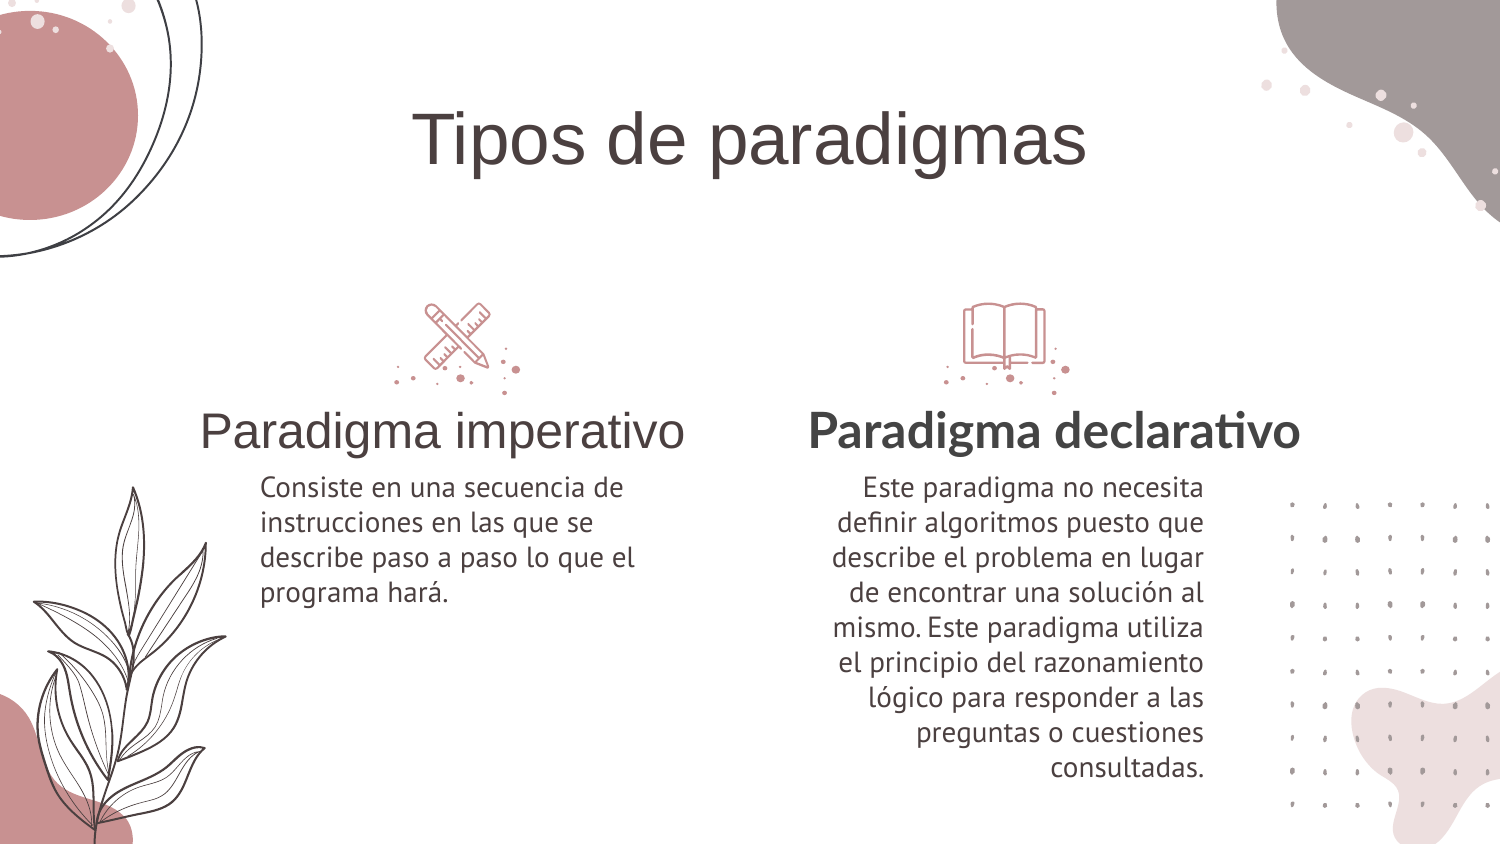

# Tipos de paradigmas

Paradigma imperativo
Paradigma declarativo

Consiste en una secuencia de instrucciones en las que se describe paso a paso lo que el programa hará.
Este paradigma no necesita definir algoritmos puesto que describe el problema en lugar de encontrar una solución al mismo. Este paradigma utiliza el principio del razonamiento lógico para responder a las preguntas o cuestiones consultadas.